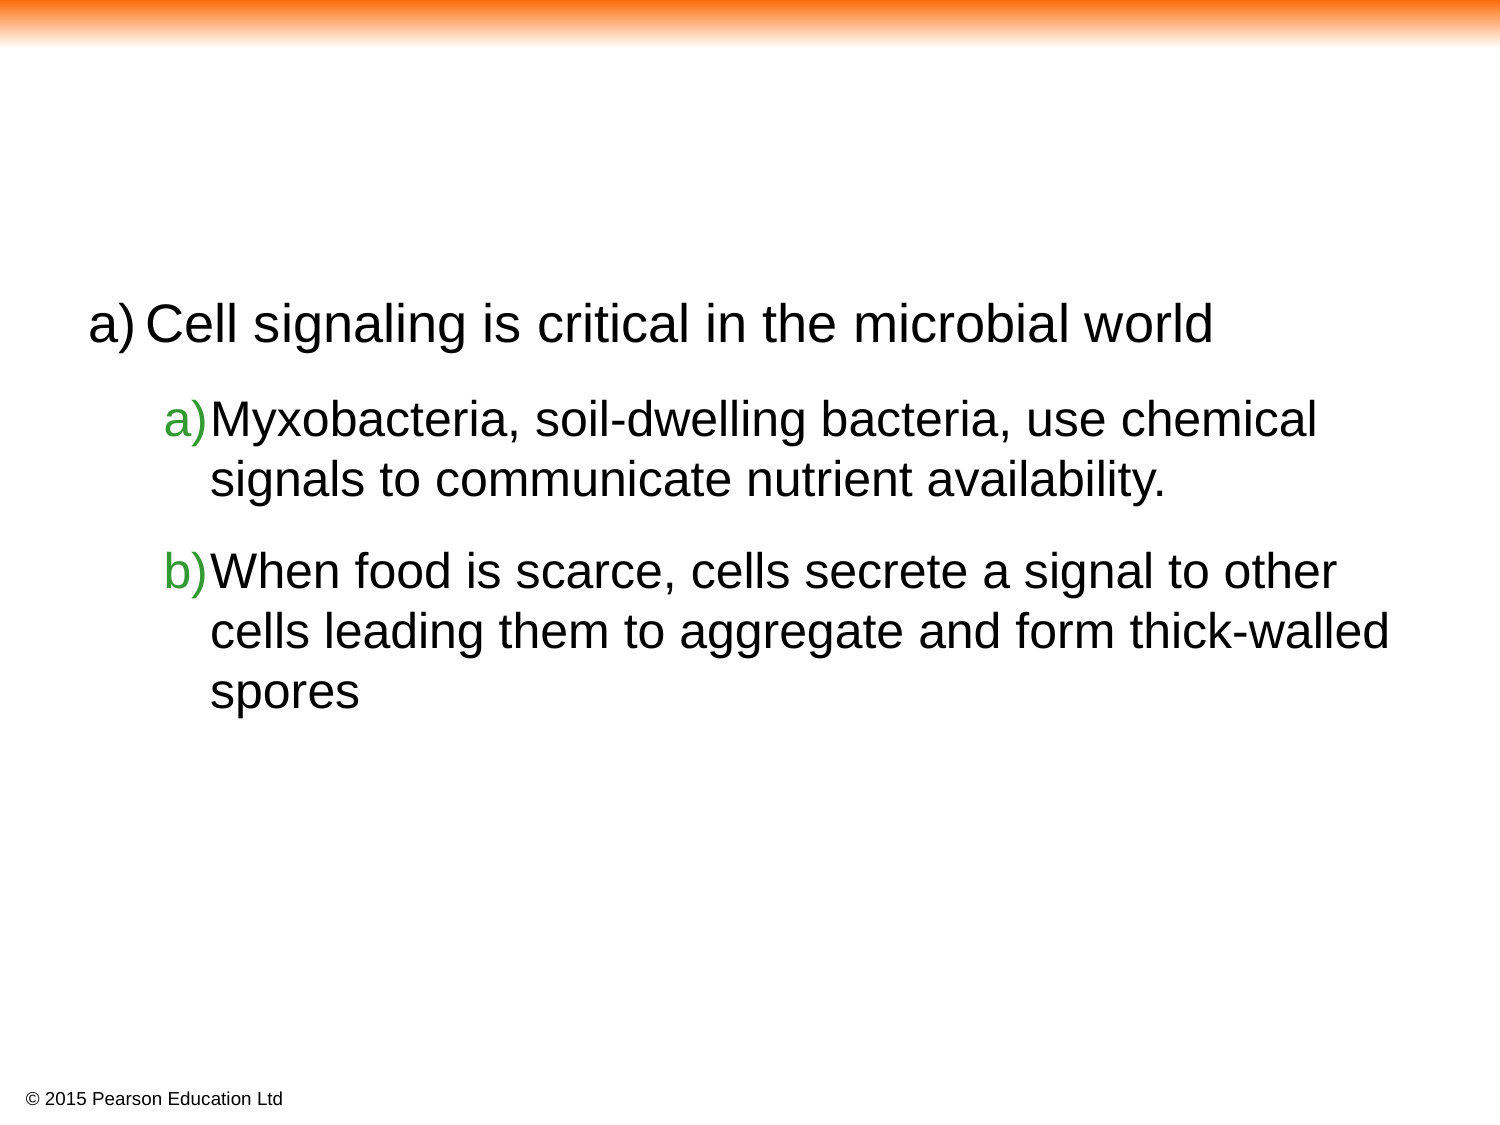

Cell signaling is critical in the microbial world
Myxobacteria, soil-dwelling bacteria, use chemical signals to communicate nutrient availability.
When food is scarce, cells secrete a signal to other cells leading them to aggregate and form thick-walled spores